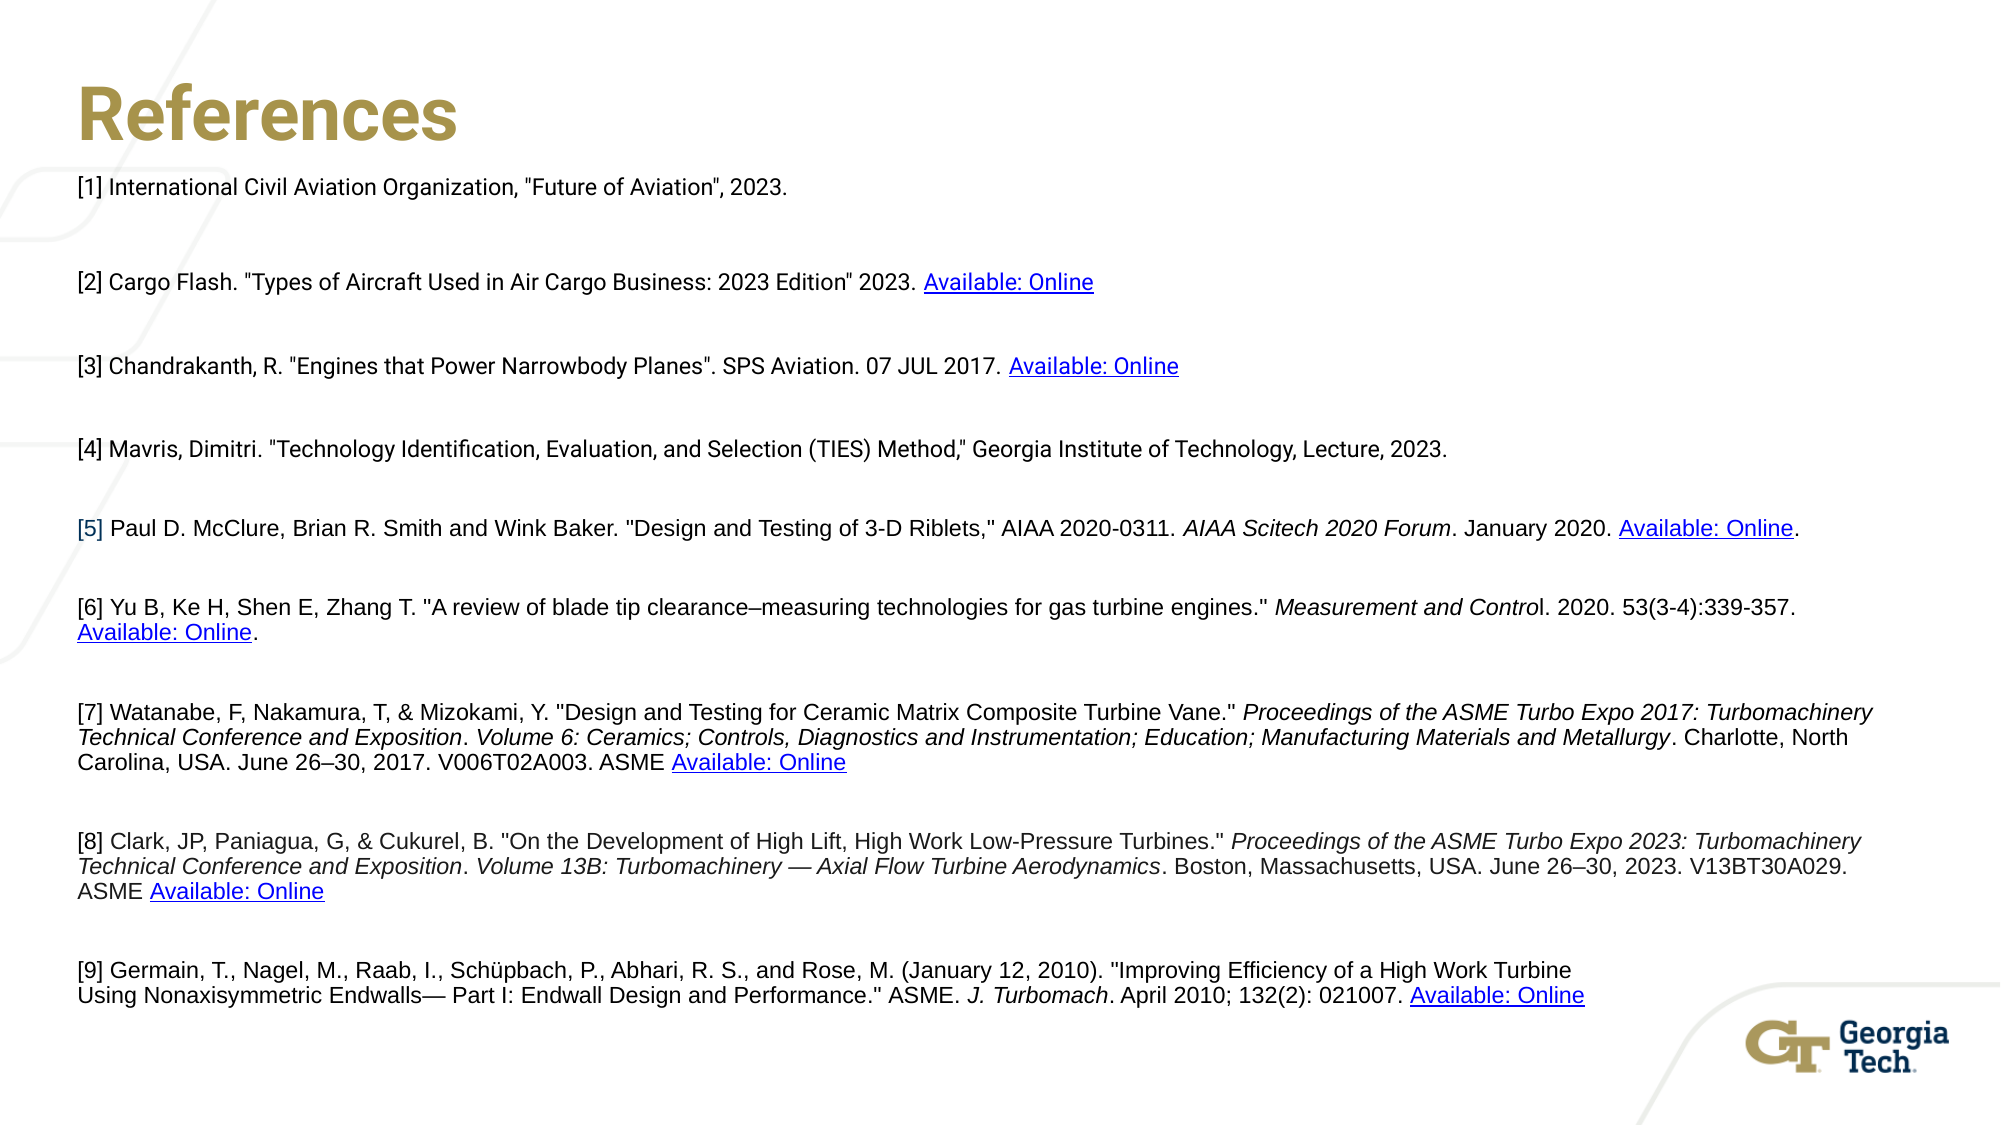

# References
[1] International Civil Aviation Organization, "Future of Aviation", 2023.

[2] Cargo Flash. "Types of Aircraft Used in Air Cargo Business: 2023 Edition" 2023. Available: Online

[3] Chandrakanth, R. "Engines that Power Narrowbody Planes". SPS Aviation. 07 JUL 2017. Available: Online

[4] Mavris, Dimitri. "Technology Identification, Evaluation, and Selection (TIES) Method," Georgia Institute of Technology, Lecture, 2023.

[5] Paul D. McClure, Brian R. Smith and Wink Baker. "Design and Testing of 3-D Riblets," AIAA 2020-0311. AIAA Scitech 2020 Forum. January 2020. Available: Online.

[6] Yu B, Ke H, Shen E, Zhang T. "A review of blade tip clearance–measuring technologies for gas turbine engines." Measurement and Control. 2020. 53(3-4):339-357. Available: Online.

[7] Watanabe, F, Nakamura, T, & Mizokami, Y. "Design and Testing for Ceramic Matrix Composite Turbine Vane." Proceedings of the ASME Turbo Expo 2017: Turbomachinery Technical Conference and Exposition. Volume 6: Ceramics; Controls, Diagnostics and Instrumentation; Education; Manufacturing Materials and Metallurgy. Charlotte, North Carolina, USA. June 26–30, 2017. V006T02A003. ASME Available: Online

[8] Clark, JP, Paniagua, G, & Cukurel, B. "On the Development of High Lift, High Work Low-Pressure Turbines." Proceedings of the ASME Turbo Expo 2023: Turbomachinery Technical Conference and Exposition. Volume 13B: Turbomachinery — Axial Flow Turbine Aerodynamics. Boston, Massachusetts, USA. June 26–30, 2023. V13BT30A029. ASME Available: Online

[9] Germain, T., Nagel, M., Raab, I., Schüpbach, P., Abhari, R. S., and Rose, M. (January 12, 2010). "Improving Efficiency of a High Work Turbine Using Nonaxisymmetric Endwalls— Part I: Endwall Design and Performance." ASME. J. Turbomach. April 2010; 132(2): 021007. Available: Online